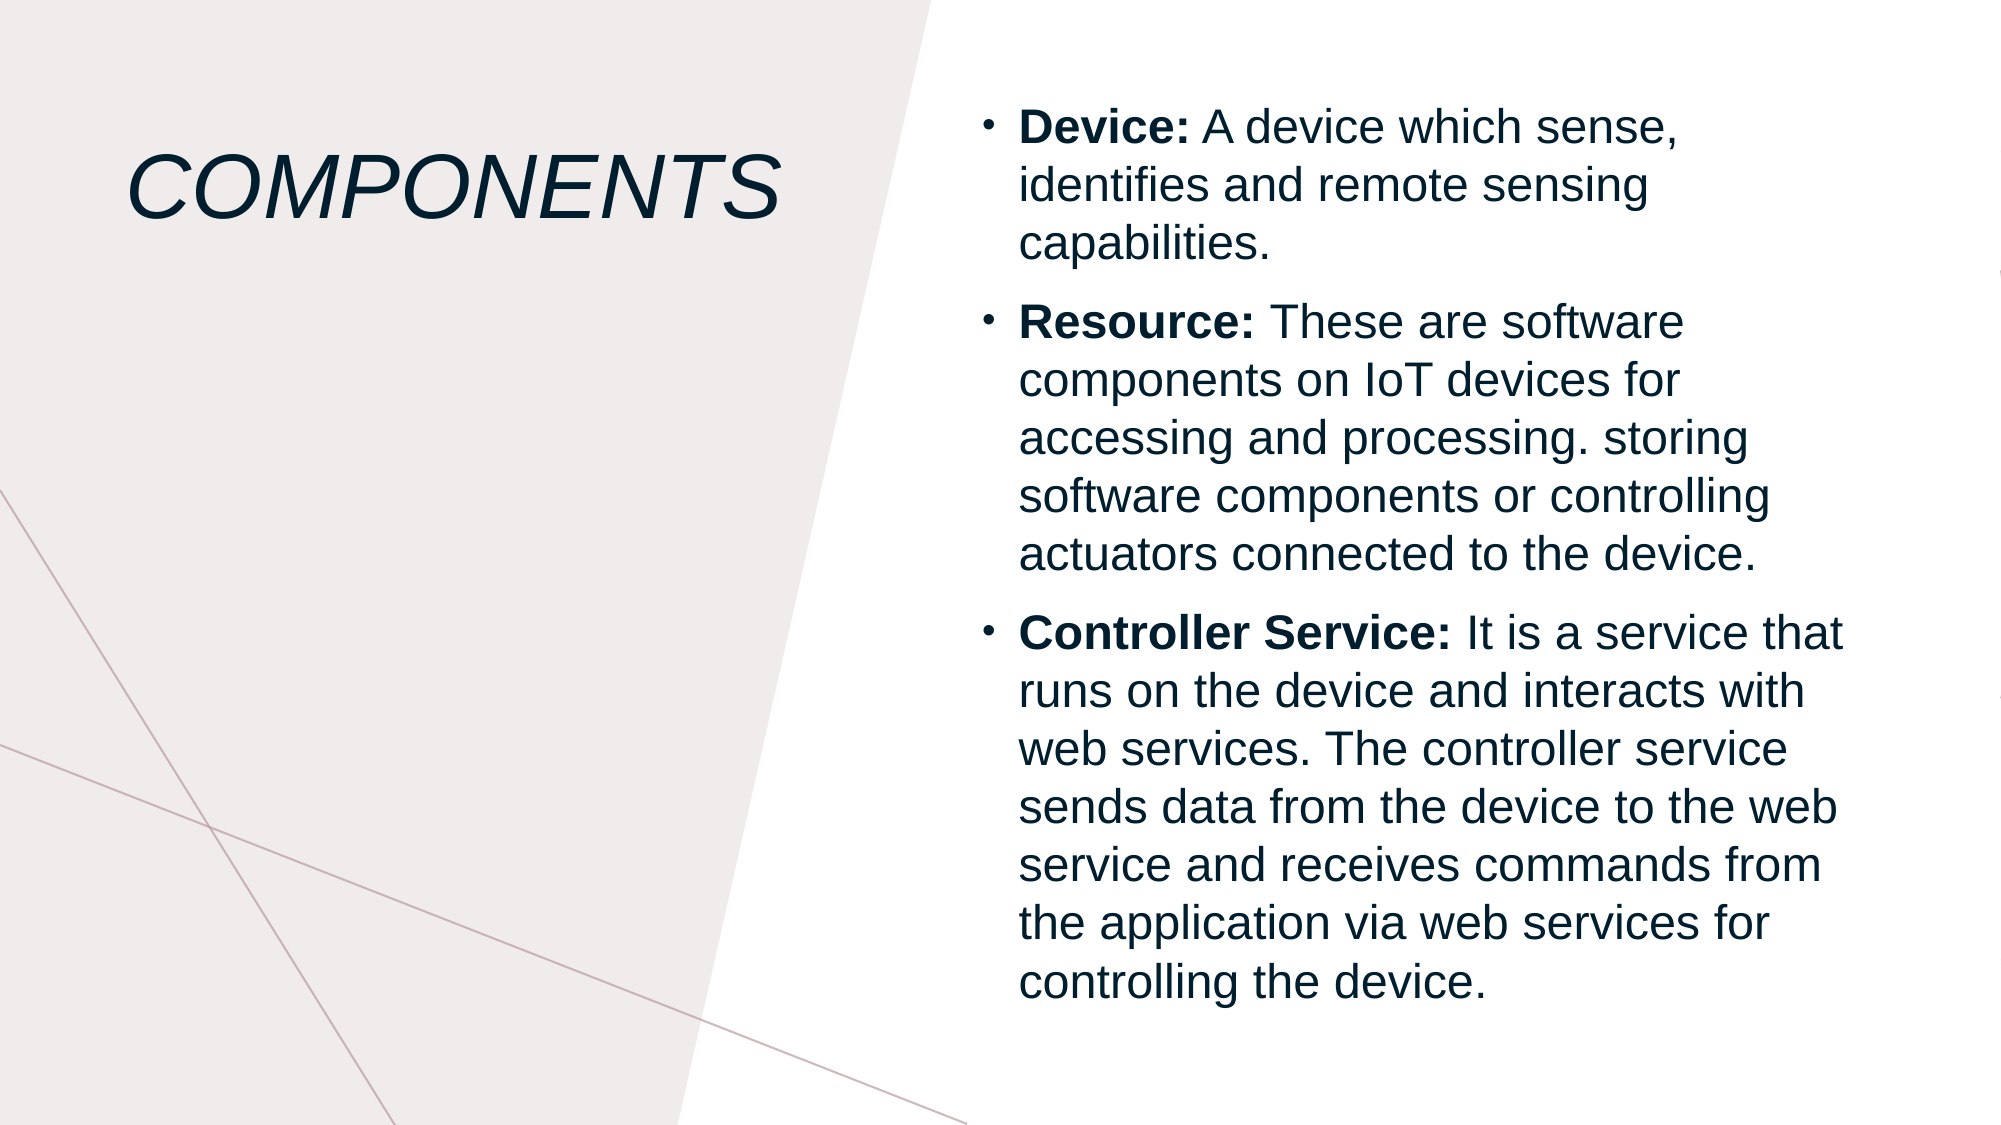

Device: A device which sense, identifies and remote sensing capabilities.
Resource: These are software components on IoT devices for accessing and processing. storing software components or controlling actuators connected to the device.
Controller Service: It is a service that runs on the device and interacts with web services. The controller service sends data from the device to the web service and receives commands from the application via web services for controlling the device.

# Components